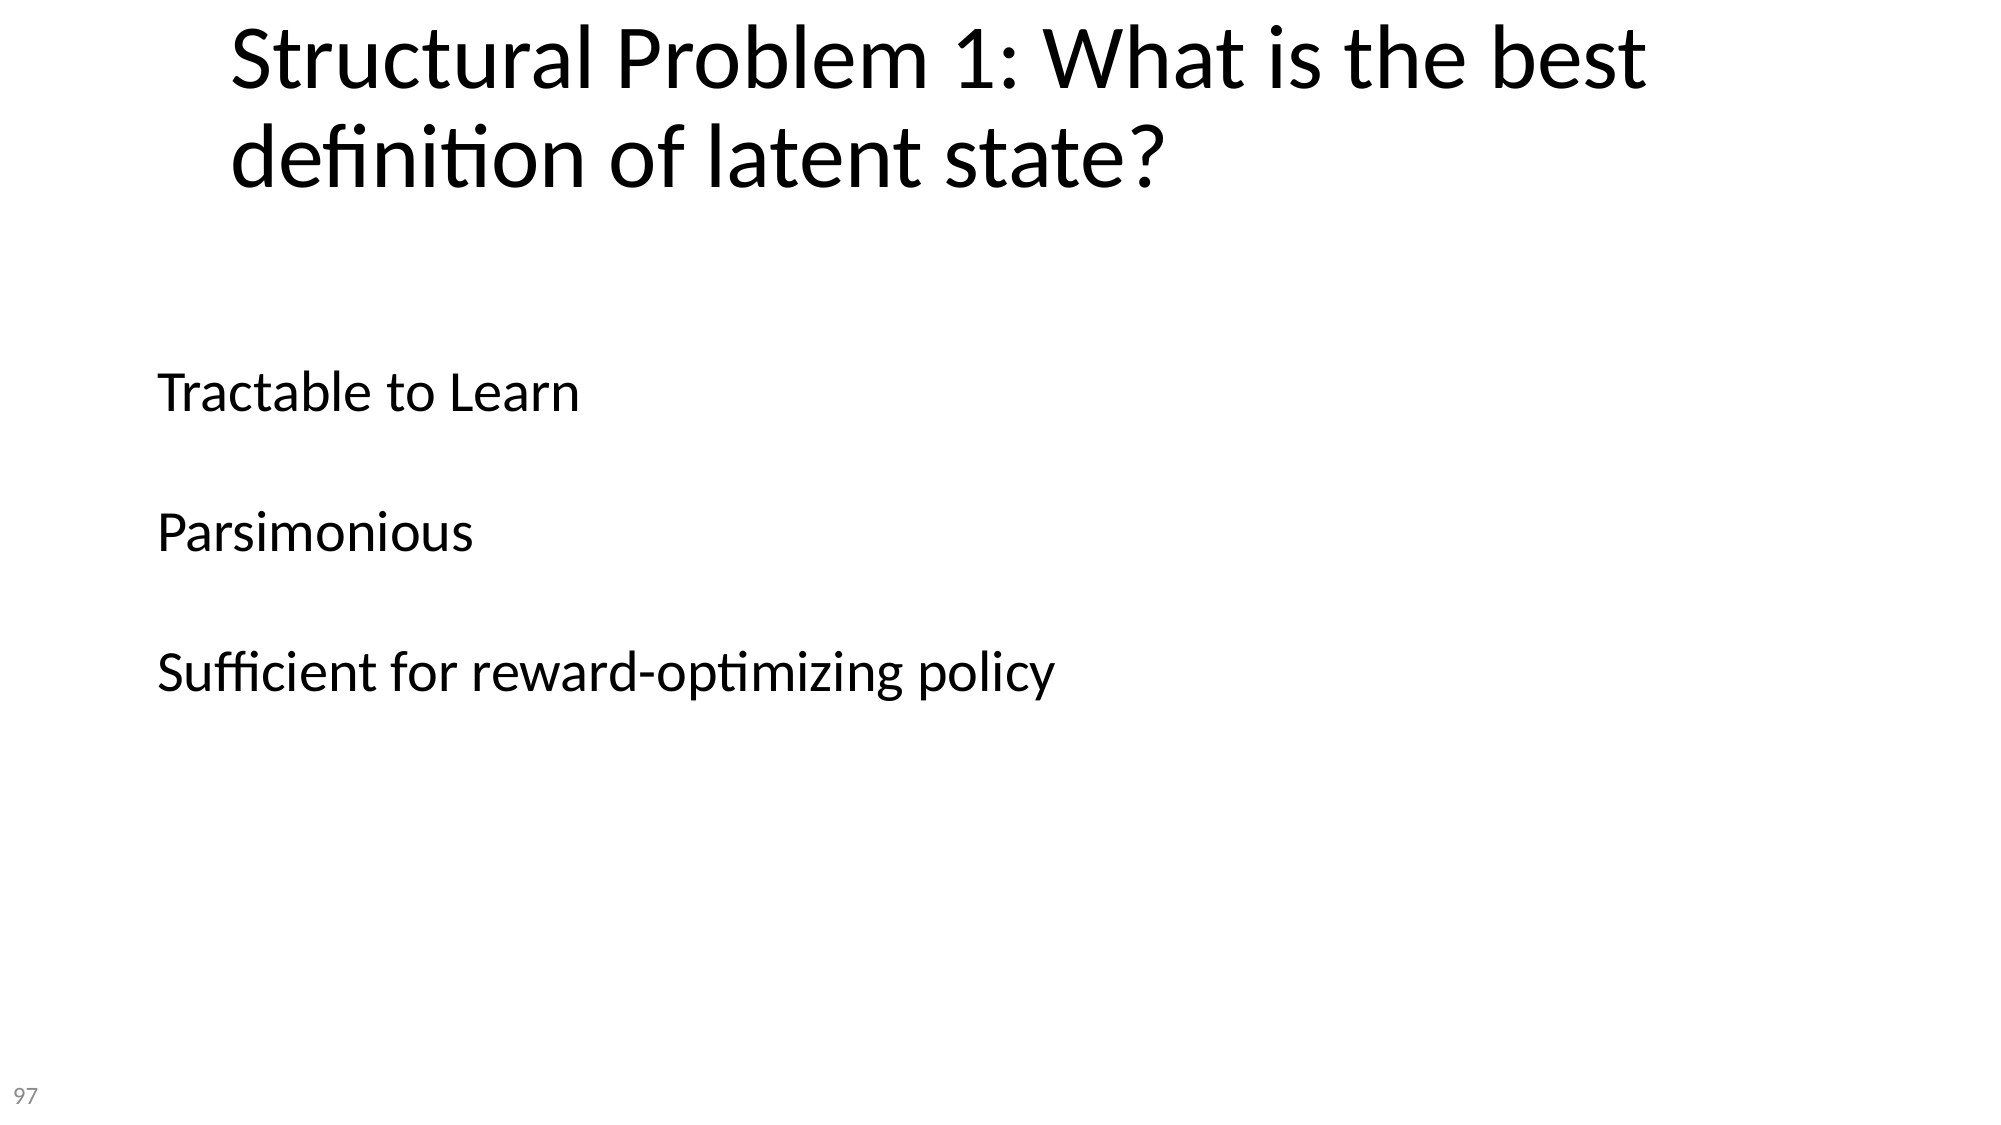

# Structural Problem 1: What is the best definition of latent state?
Tractable to Learn

Parsimonious

Sufficient for reward-optimizing policy
97